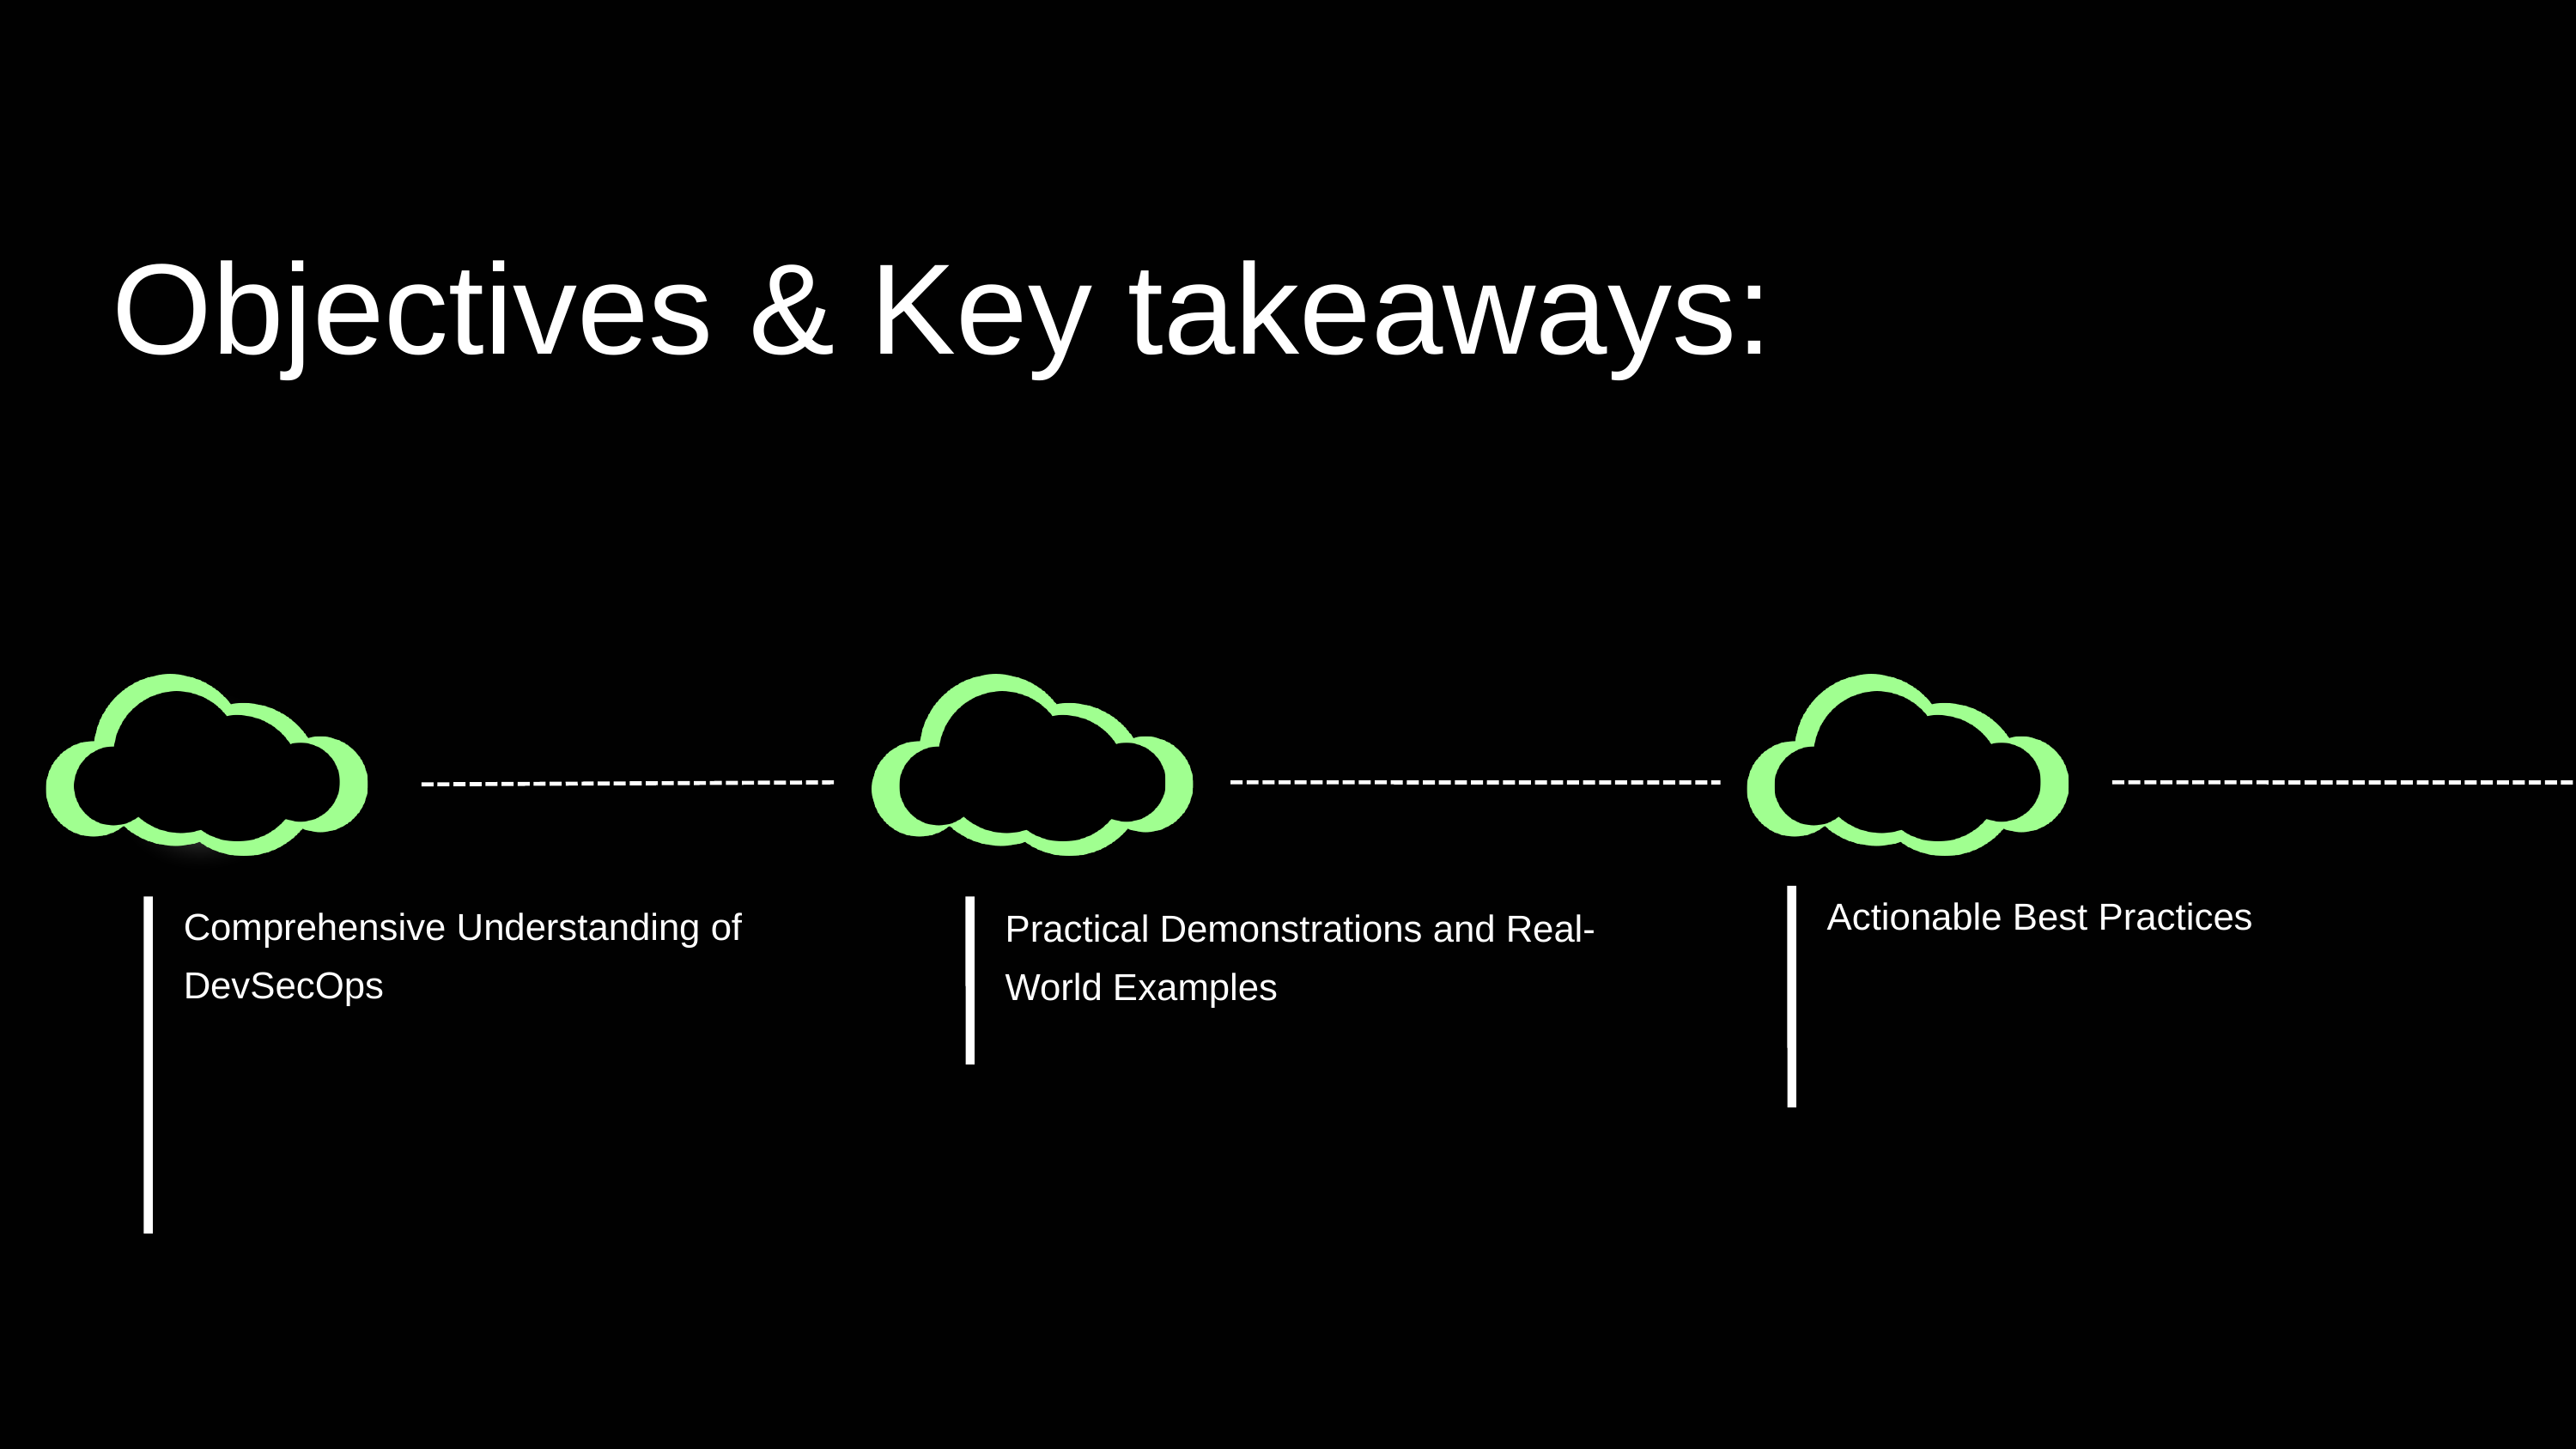

Objectives & Key takeaways:

Actionable Best Practices

Comprehensive Understanding of DevSecOps

Practical Demonstrations and Real-World Examples